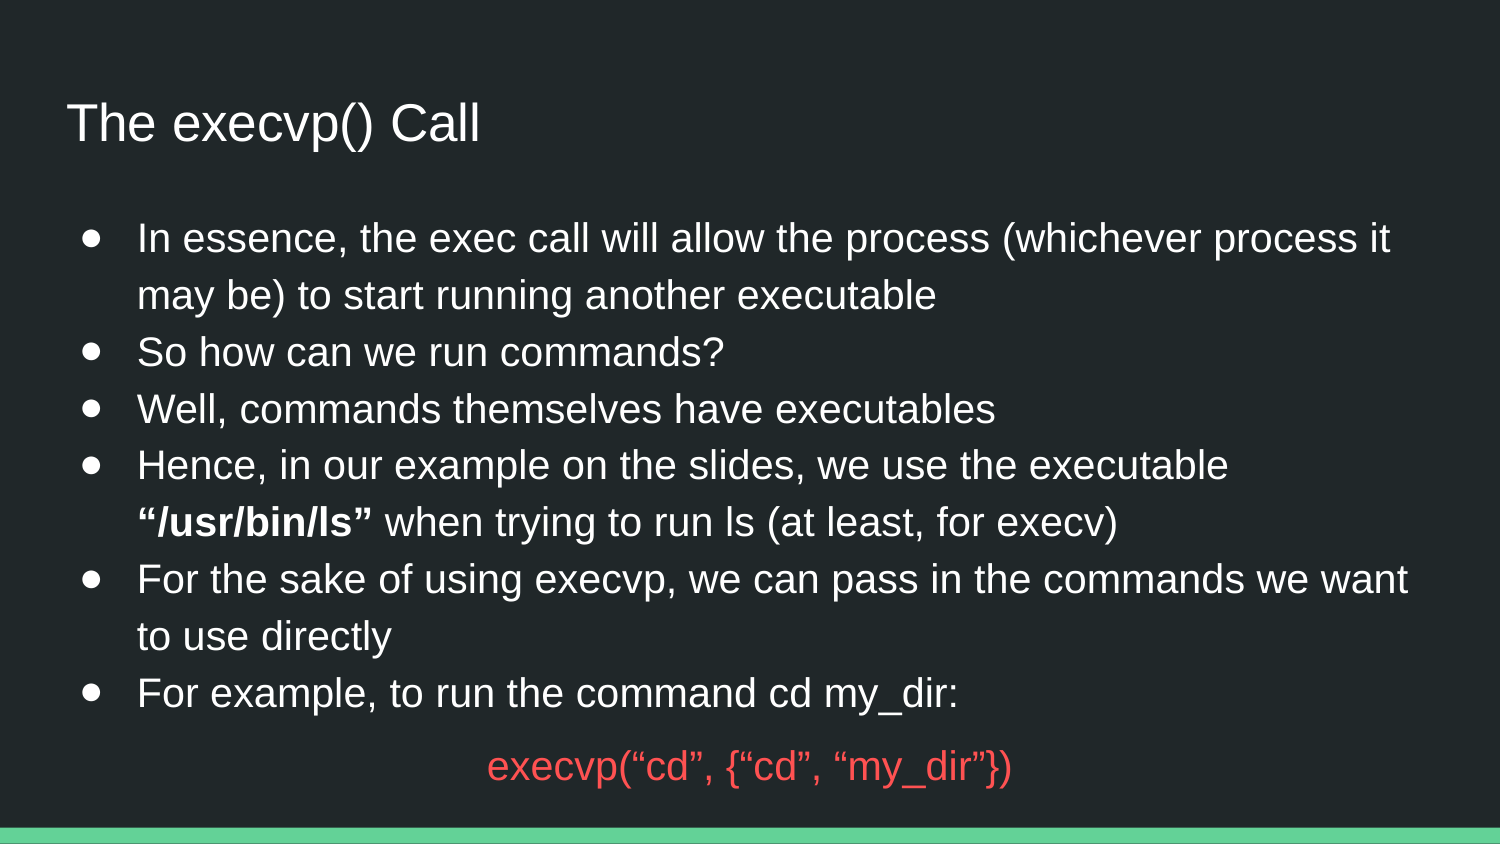

# The execvp() Call
In essence, the exec call will allow the process (whichever process it may be) to start running another executable
So how can we run commands?
Well, commands themselves have executables
Hence, in our example on the slides, we use the executable “/usr/bin/ls” when trying to run ls (at least, for execv)
For the sake of using execvp, we can pass in the commands we want to use directly
For example, to run the command cd my_dir:
execvp(“cd”, {“cd”, “my_dir”})